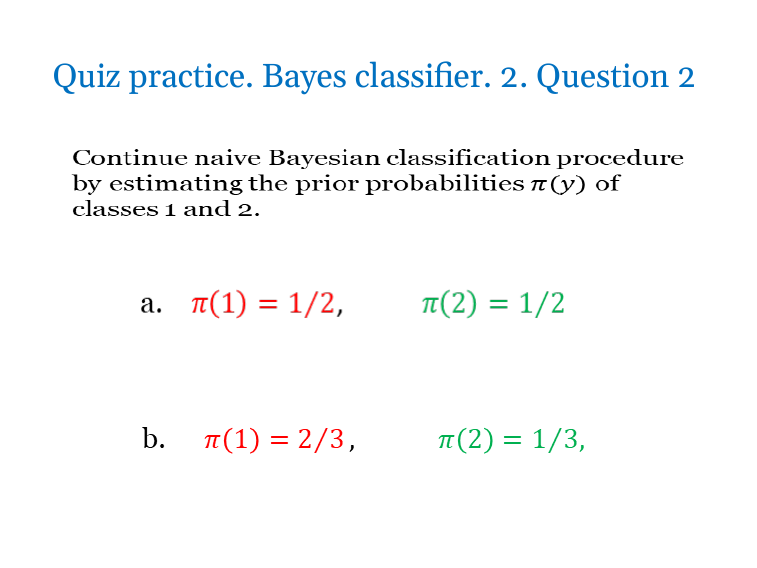

Quiz practice. Bayes classifier. 2. Question 2
#